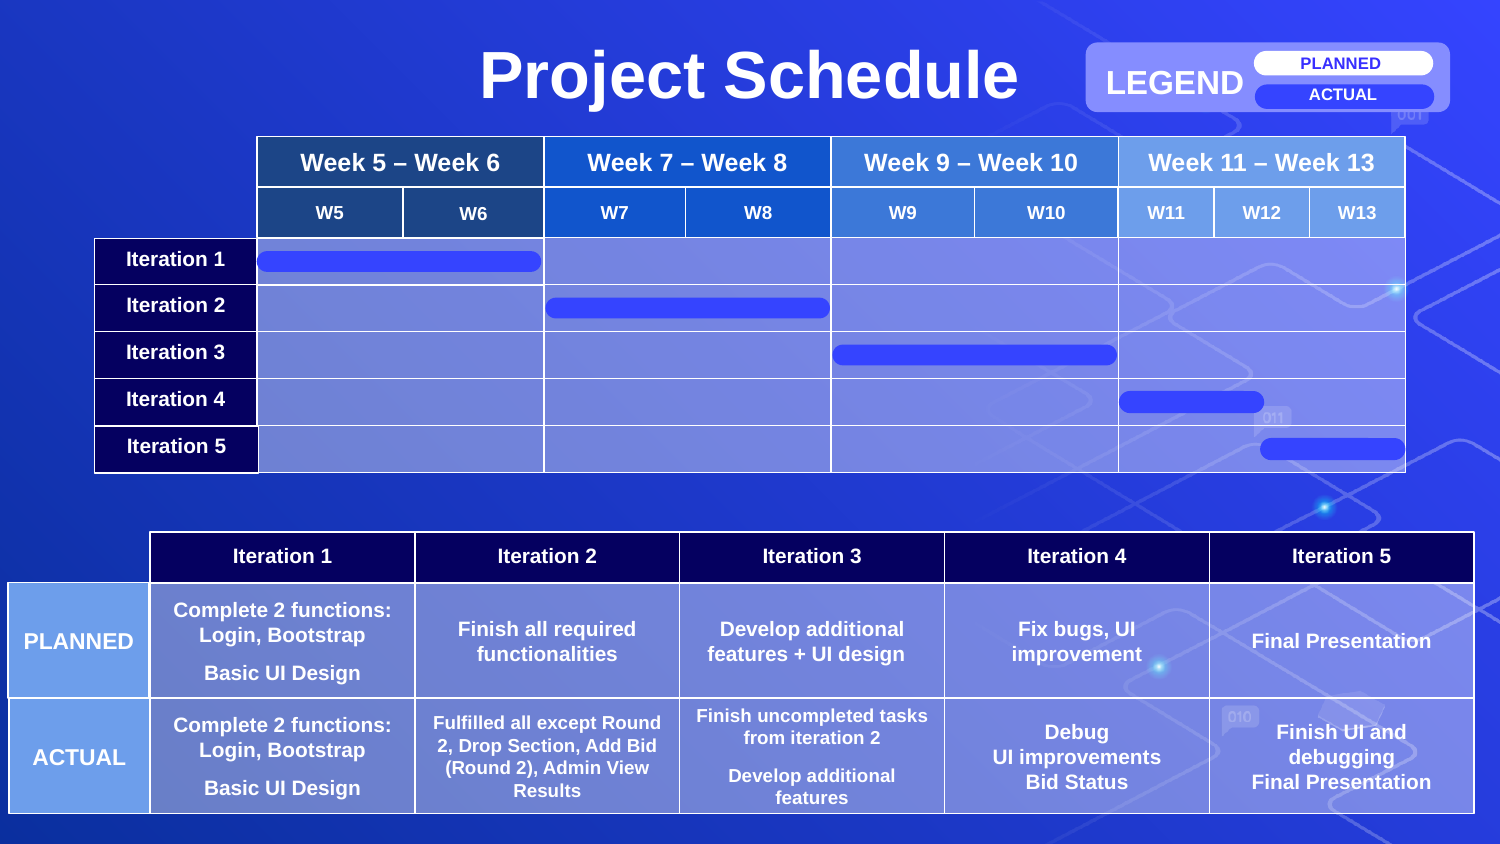

# Project Schedule

LEGEND
PLANNED
ACTUAL

Week 5 – Week 6
Week 7 – Week 8
Week 9 – Week 10
Week 11 – Week 13

W5
W7
W8
W9
W10
W11
W12
W13
W6

Iteration 1
Iteration 2

Iteration 3

Iteration 4

Iteration 5
Iteration 4
Iteration 5
Iteration 2
Iteration 3
Iteration 1
PLANNED
Complete 2 functions:
Login, Bootstrap

Basic UI Design
Finish all required functionalities
Develop additional features + UI design
Fix bugs, UI improvement
Final Presentation
ACTUAL
Complete 2 functions:
Login, Bootstrap

Basic UI Design
Fulfilled all except Round 2, Drop Section, Add Bid (Round 2), Admin View Results
Finish uncompleted tasks from iteration 2

Develop additional features
Debug
UI improvements
Bid Status
Finish UI and debugging
Final Presentation